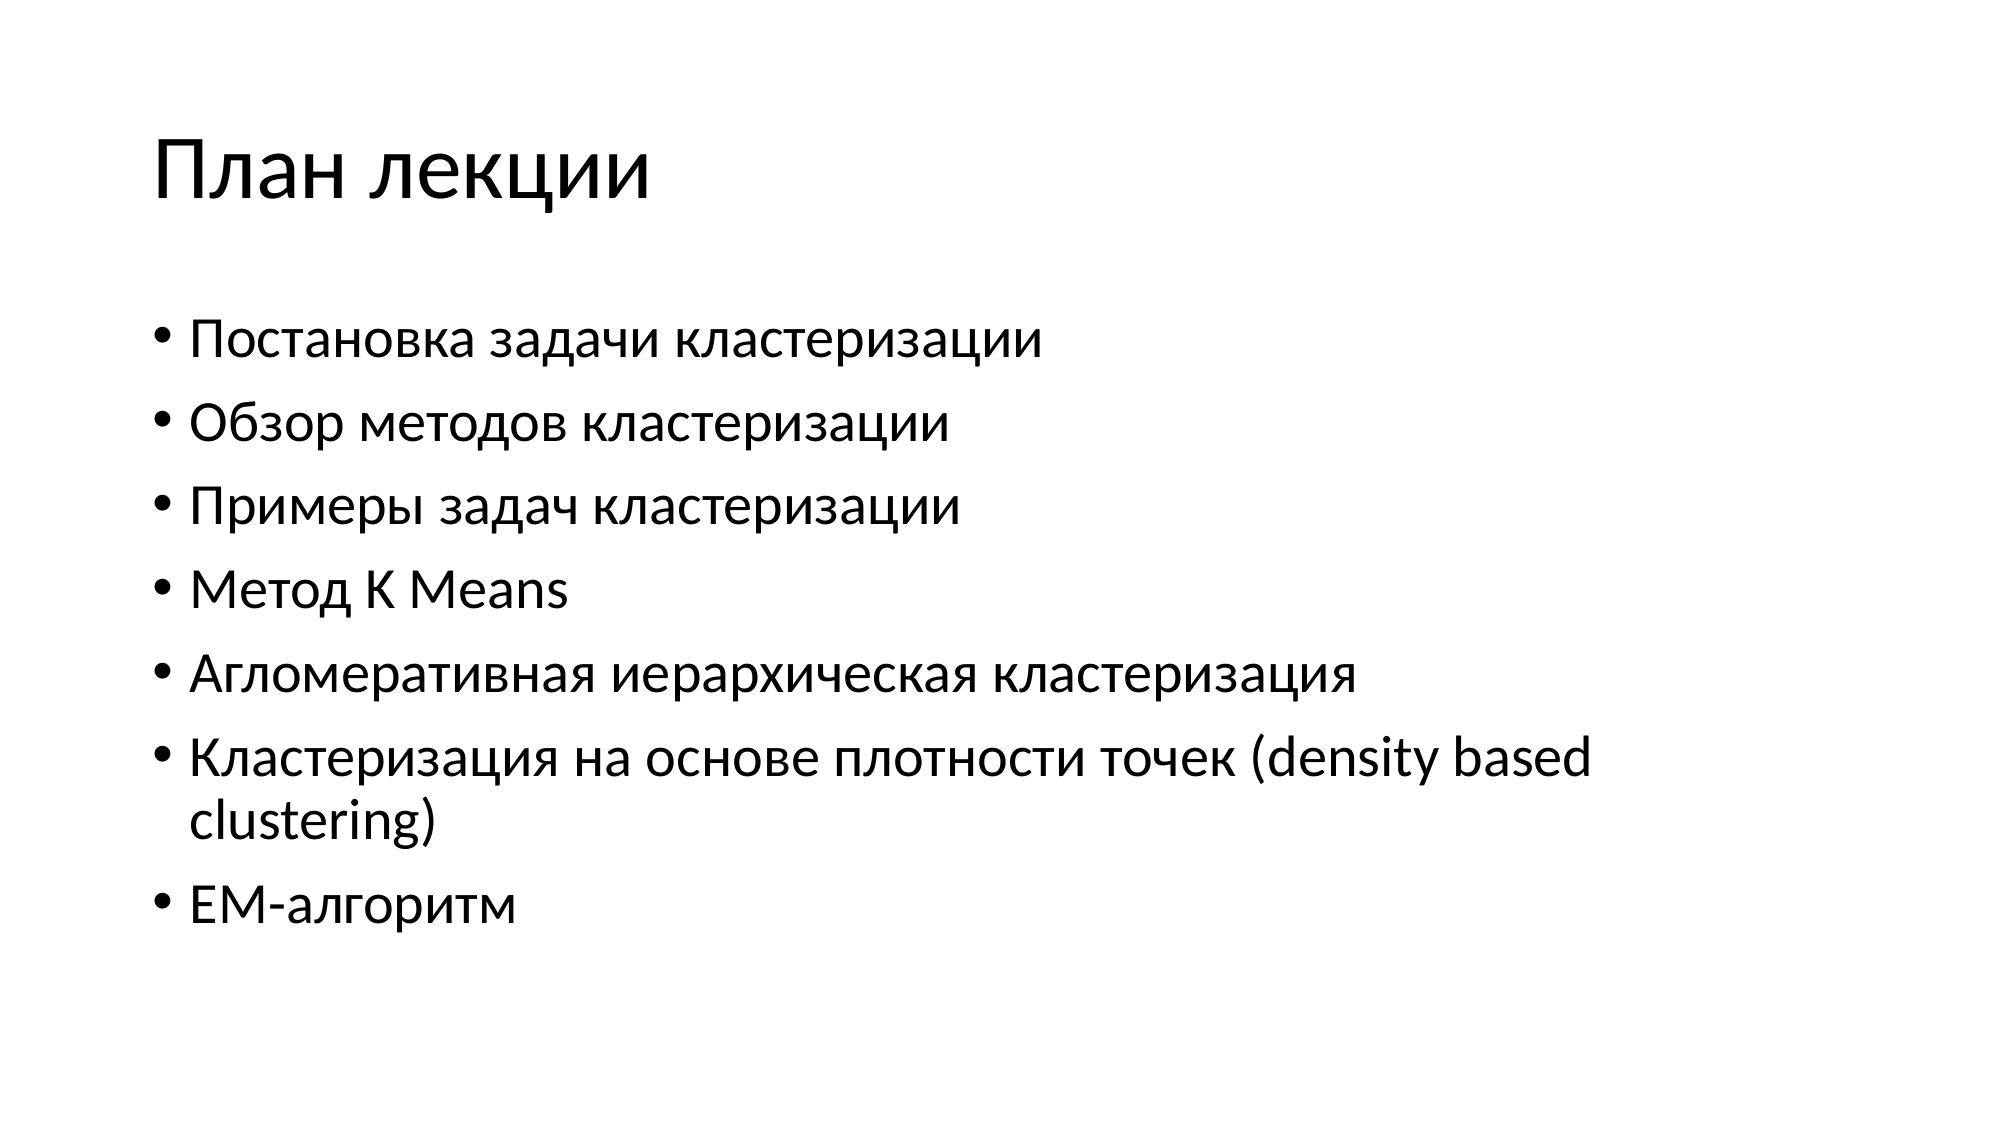

# План лекции
Постановка задачи кластеризации
Обзор методов кластеризации
Примеры задач кластеризации
Метод K Means
Агломеративная иерархическая кластеризация
Кластеризация на основе плотности точек (density based clustering)
EM-алгоритм